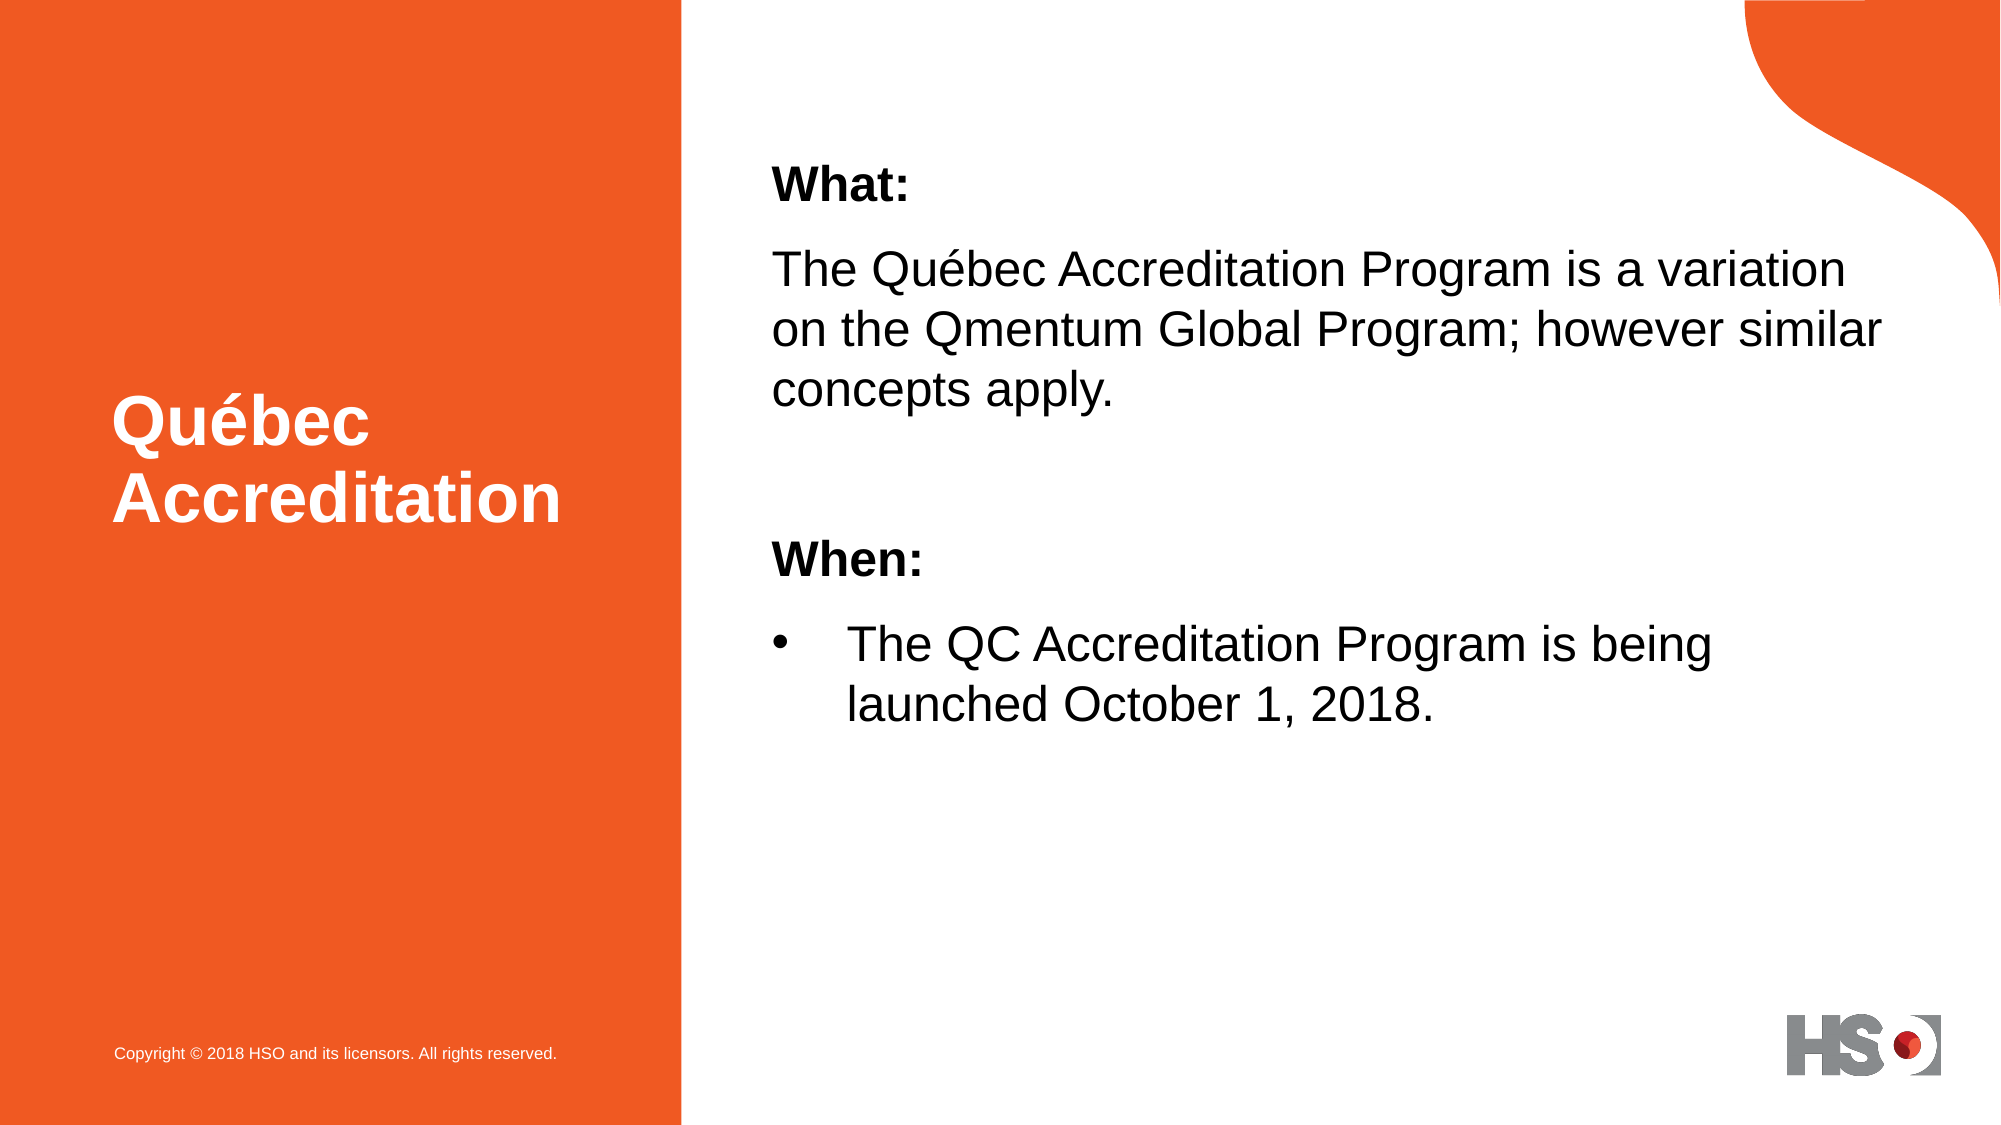

What:
The Québec Accreditation Program is a variation on the Qmentum Global Program; however similar concepts apply.

When:
The QC Accreditation Program is being launched October 1, 2018.
# Québec Accreditation